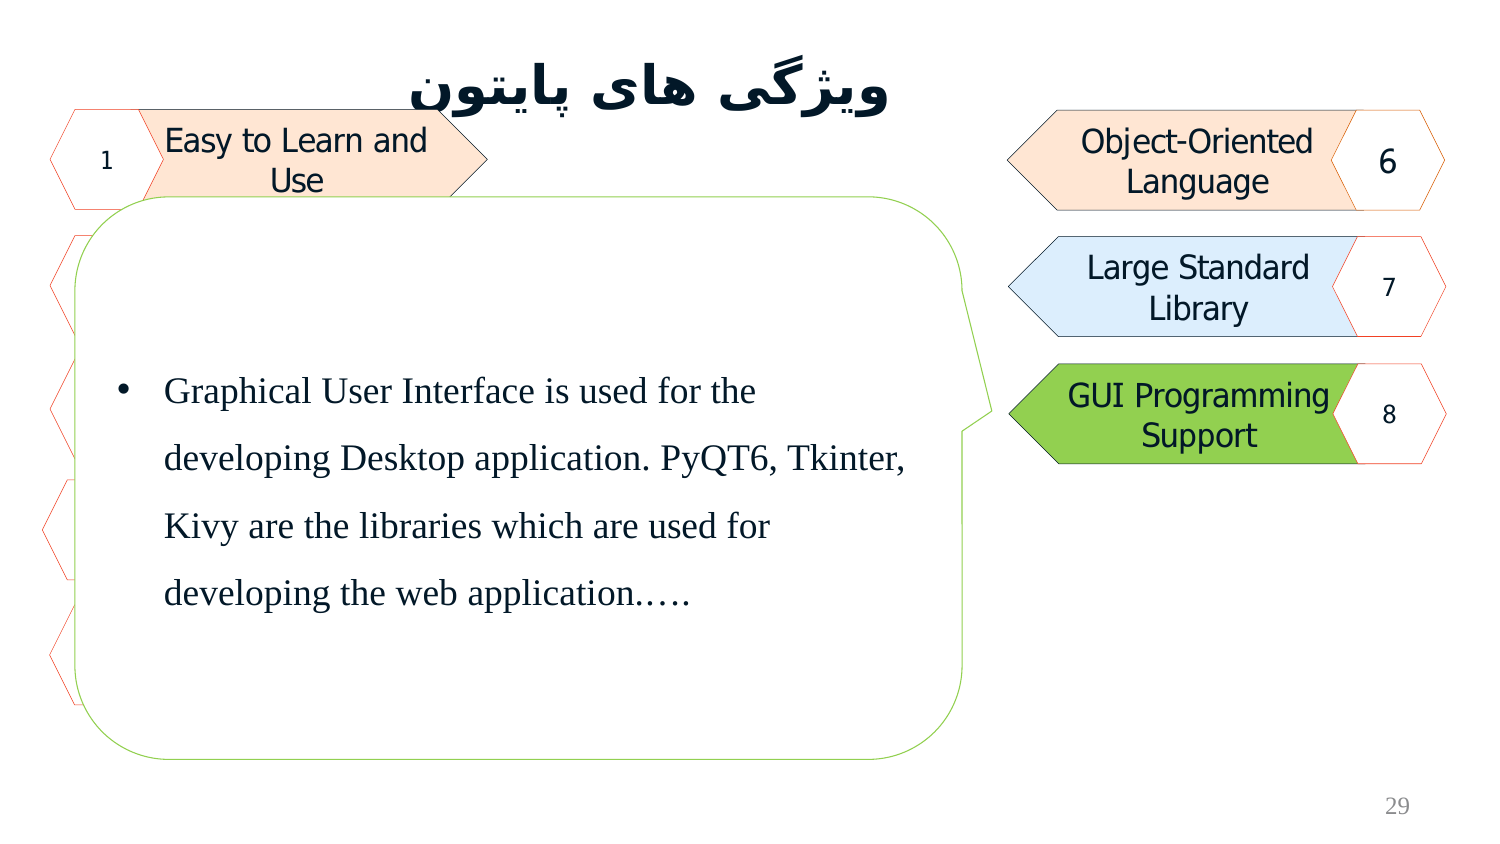

# ویژگی های پایتون
1
Easy to Learn and Use
6
Object-Oriented Language
Graphical User Interface is used for the developing Desktop application. PyQT6, Tkinter, Kivy are the libraries which are used for developing the web application.….
2
Expressive Language
7
Large Standard Library
3
Interpreted Language
8
GUI Programming Support
4
Cross-platform Language
5
Free and Open Source
29